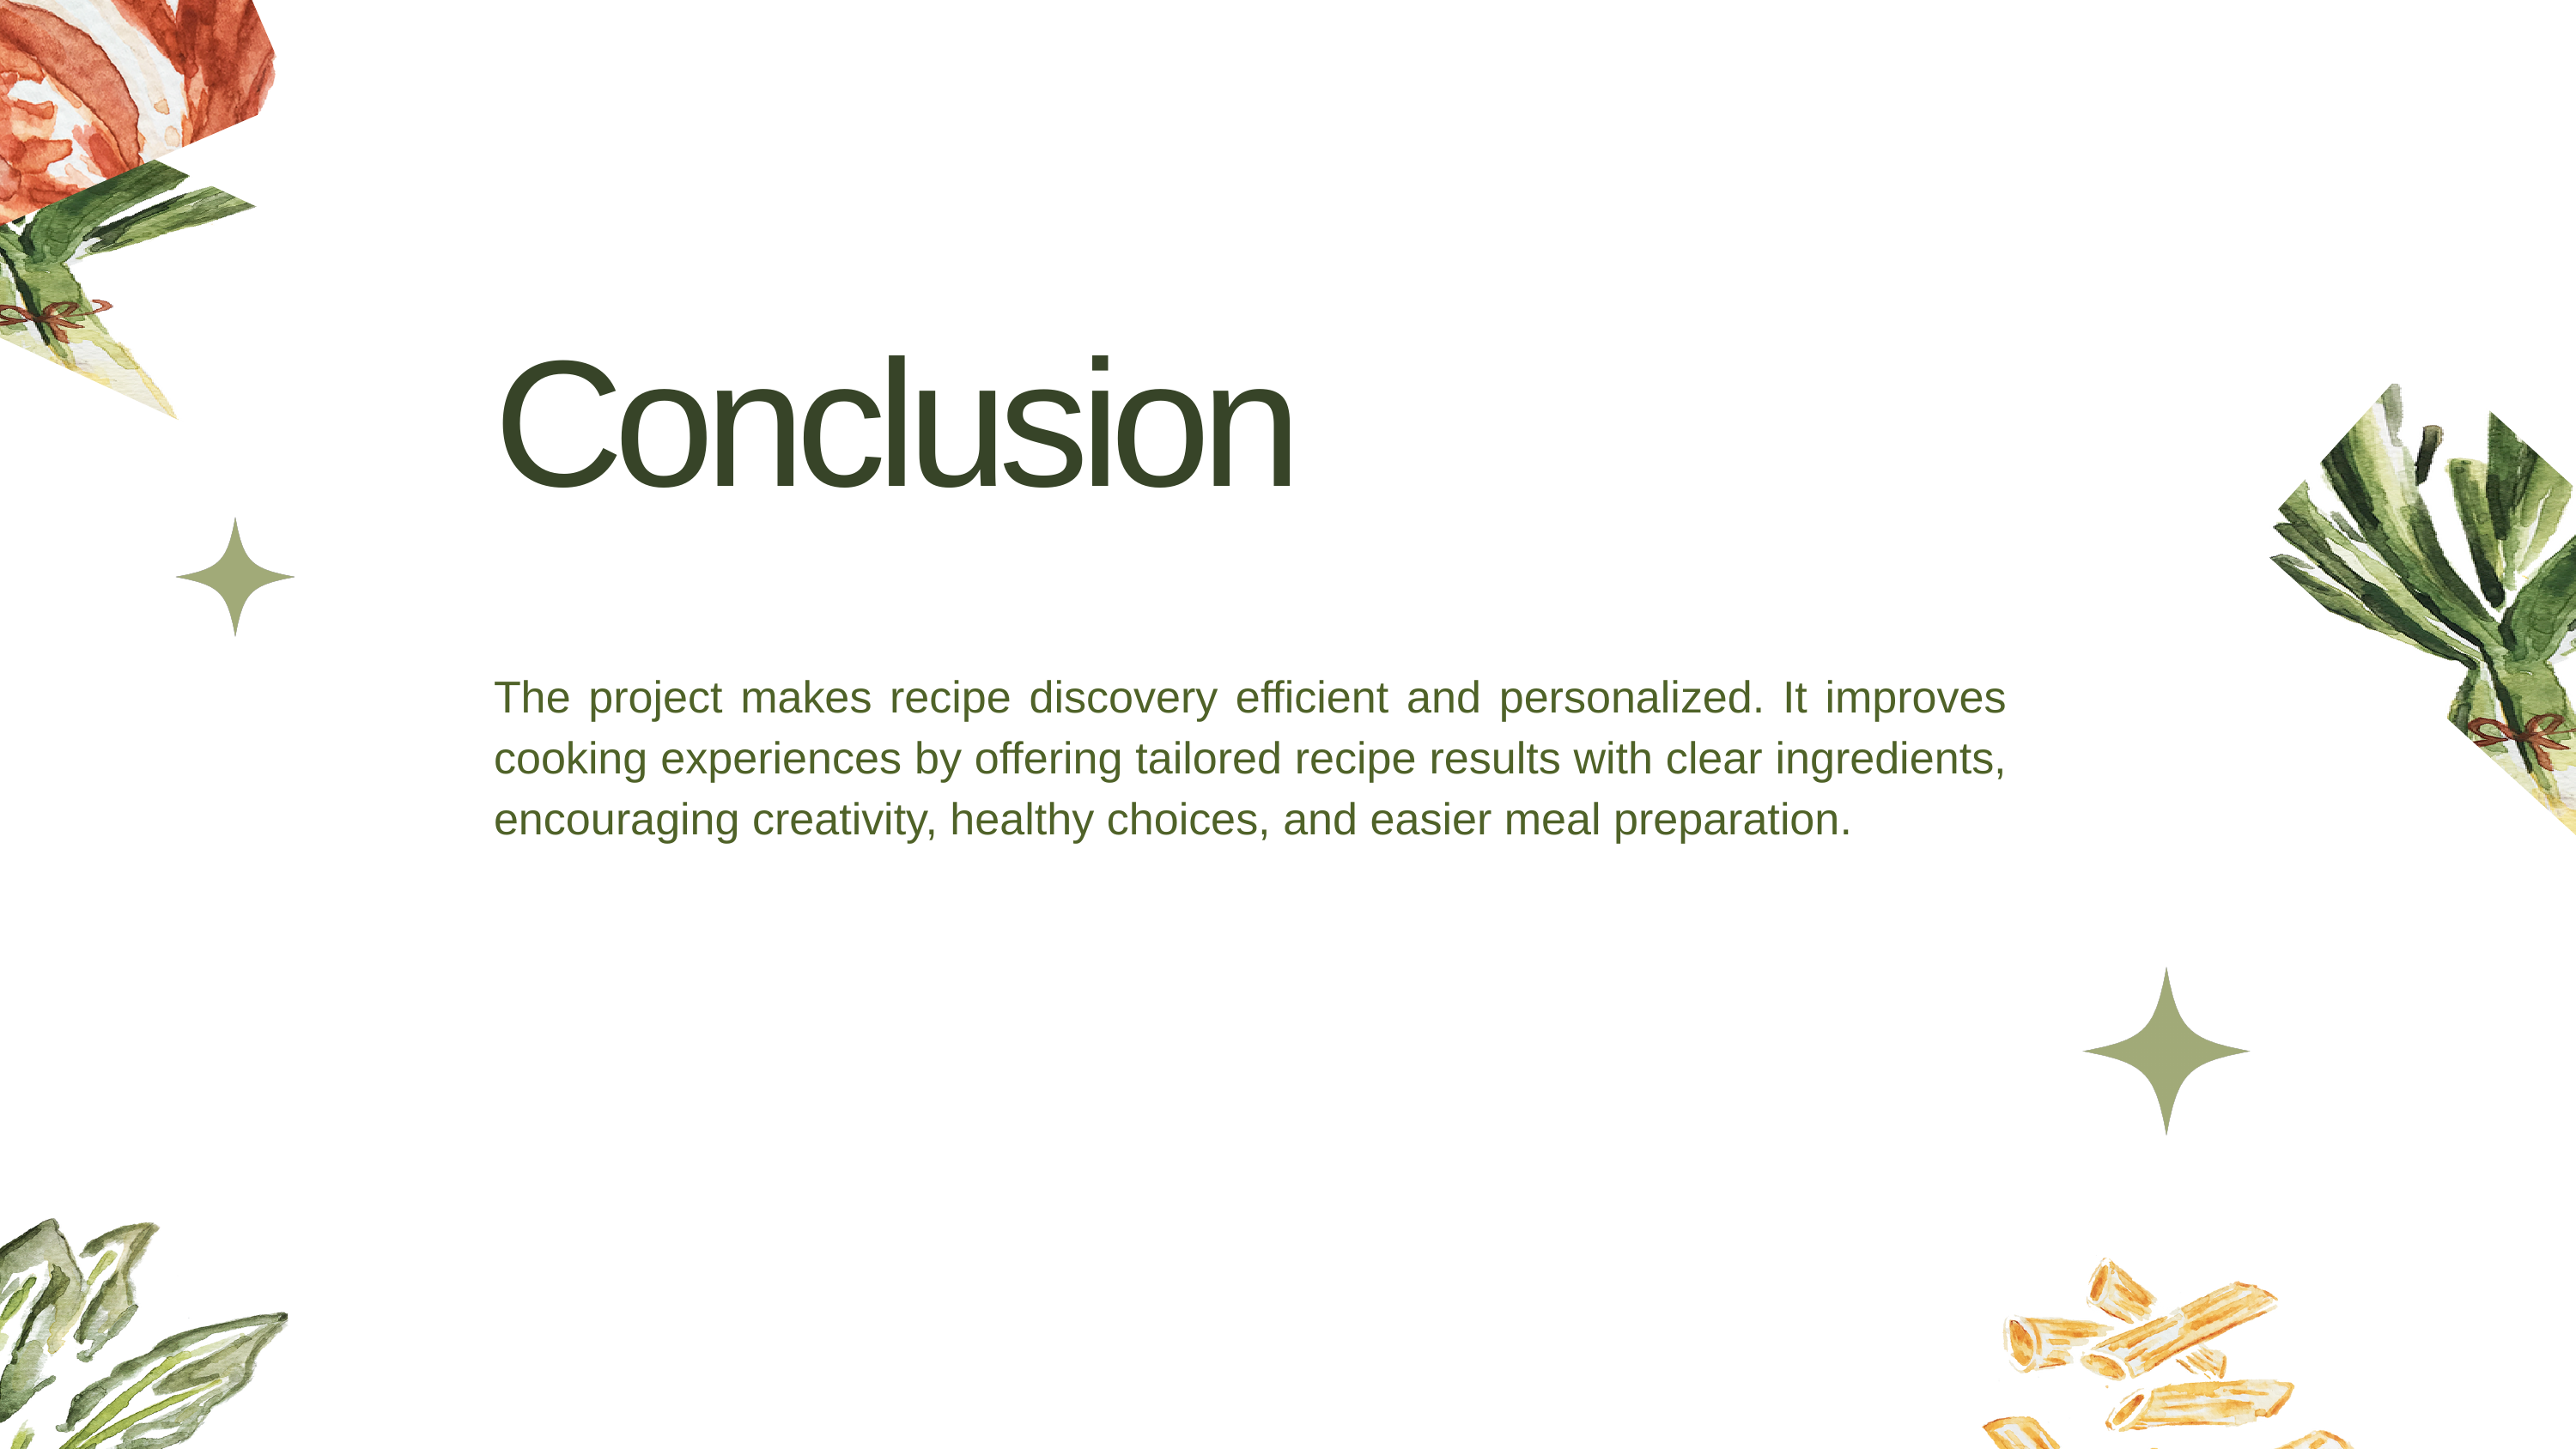

Conclusion

The project makes recipe discovery efficient and personalized. It improves cooking experiences by offering tailored recipe results with clear ingredients, encouraging creativity, healthy choices, and easier meal preparation.